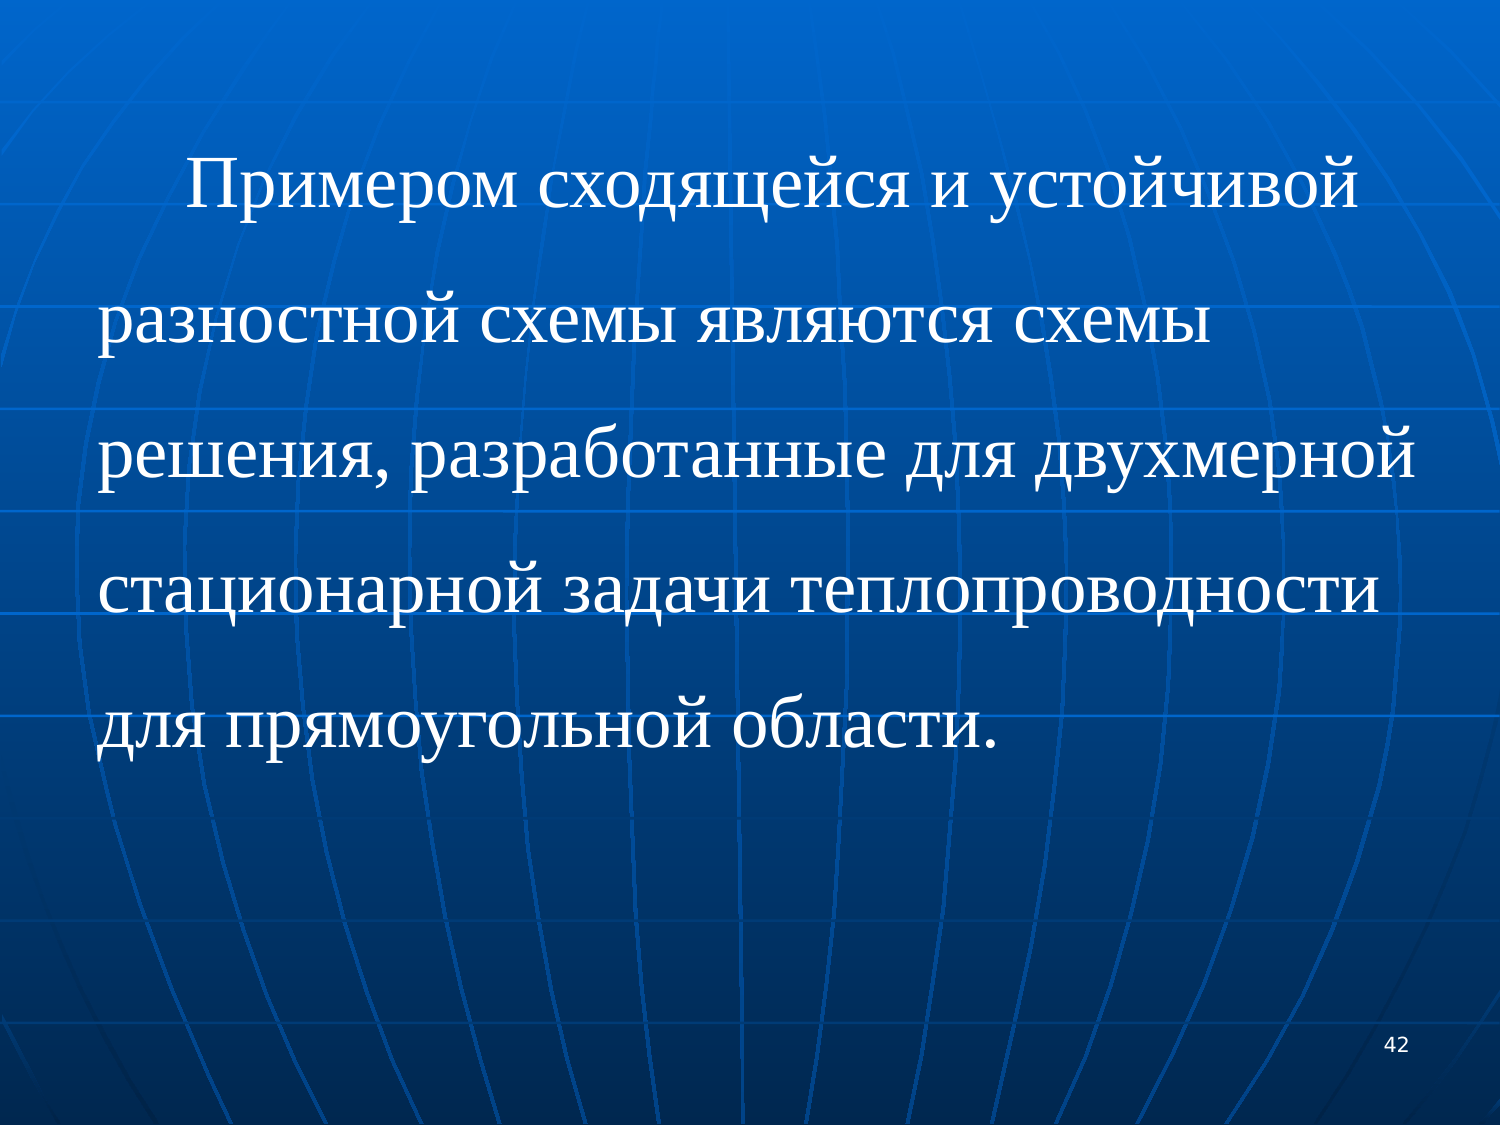

Примером сходящейся и устойчивой разностной схемы являются схемы решения, разработанные для двухмерной стационарной задачи теплопроводности для прямоугольной области.

42